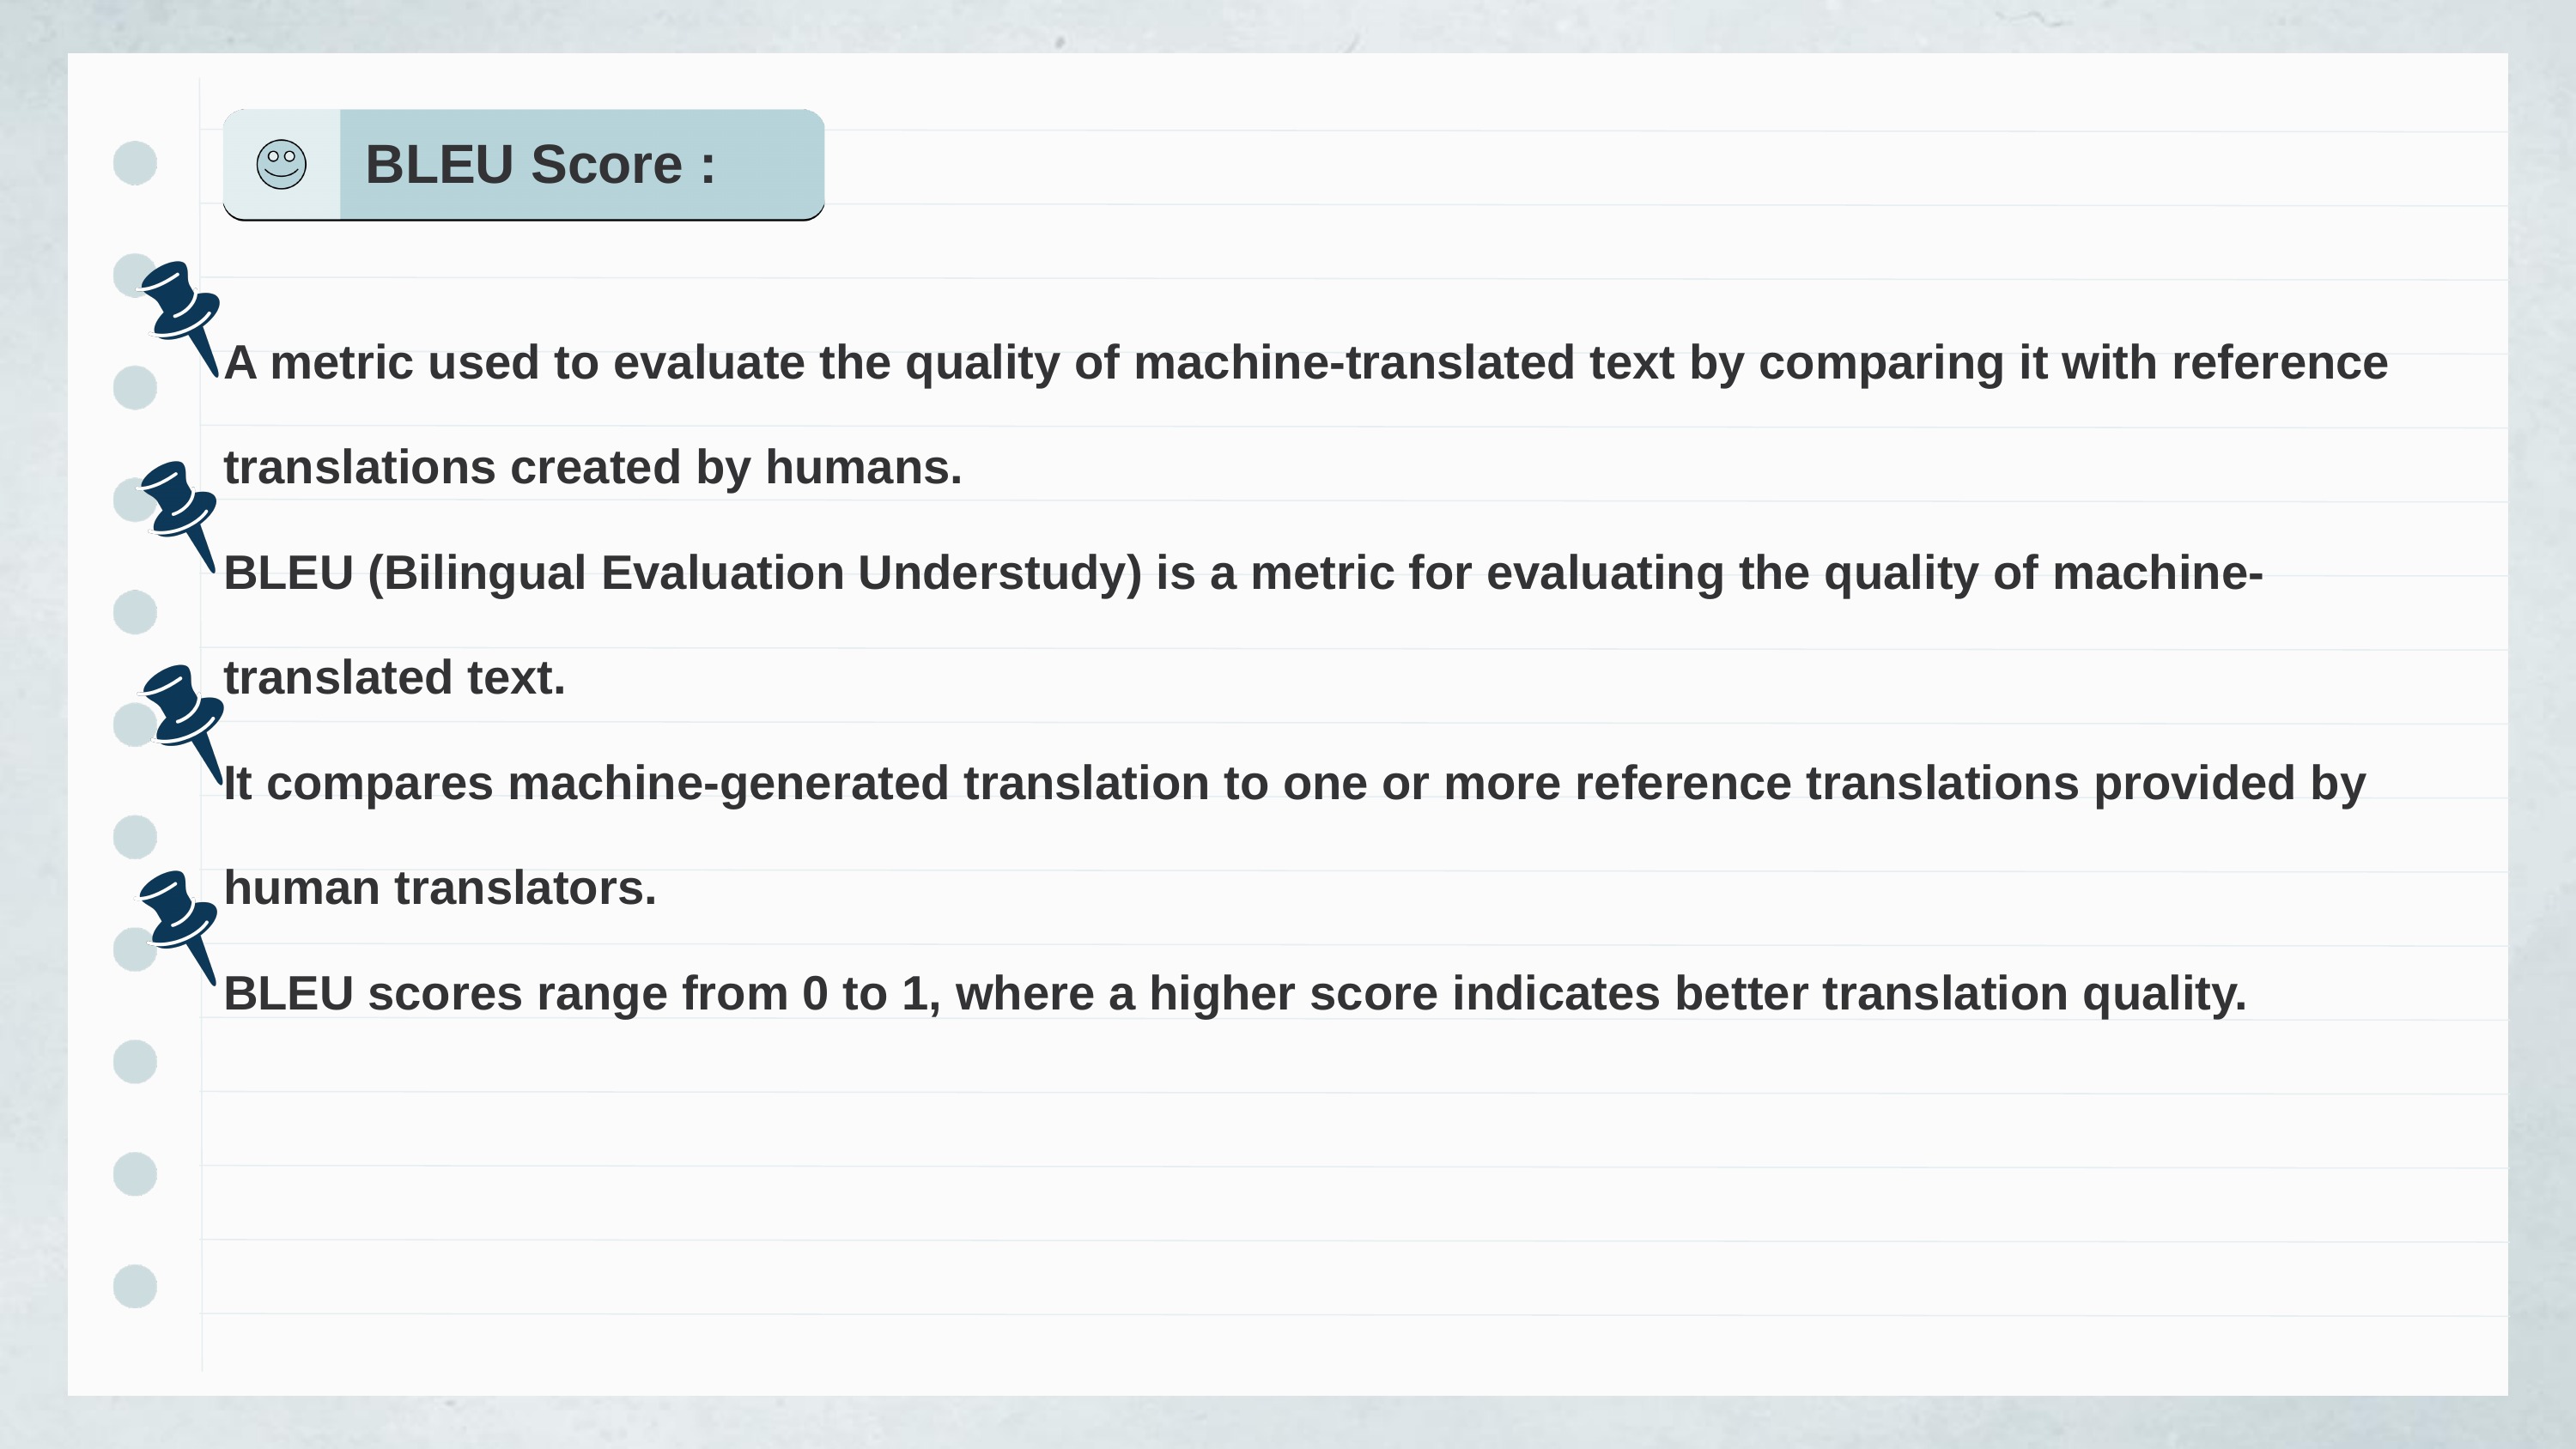

BLEU Score :

A metric used to evaluate the quality of machine-translated text by comparing it with reference translations created by humans.
BLEU (Bilingual Evaluation Understudy) is a metric for evaluating the quality of machine-translated text.
It compares machine-generated translation to one or more reference translations provided by human translators.
BLEU scores range from 0 to 1, where a higher score indicates better translation quality.